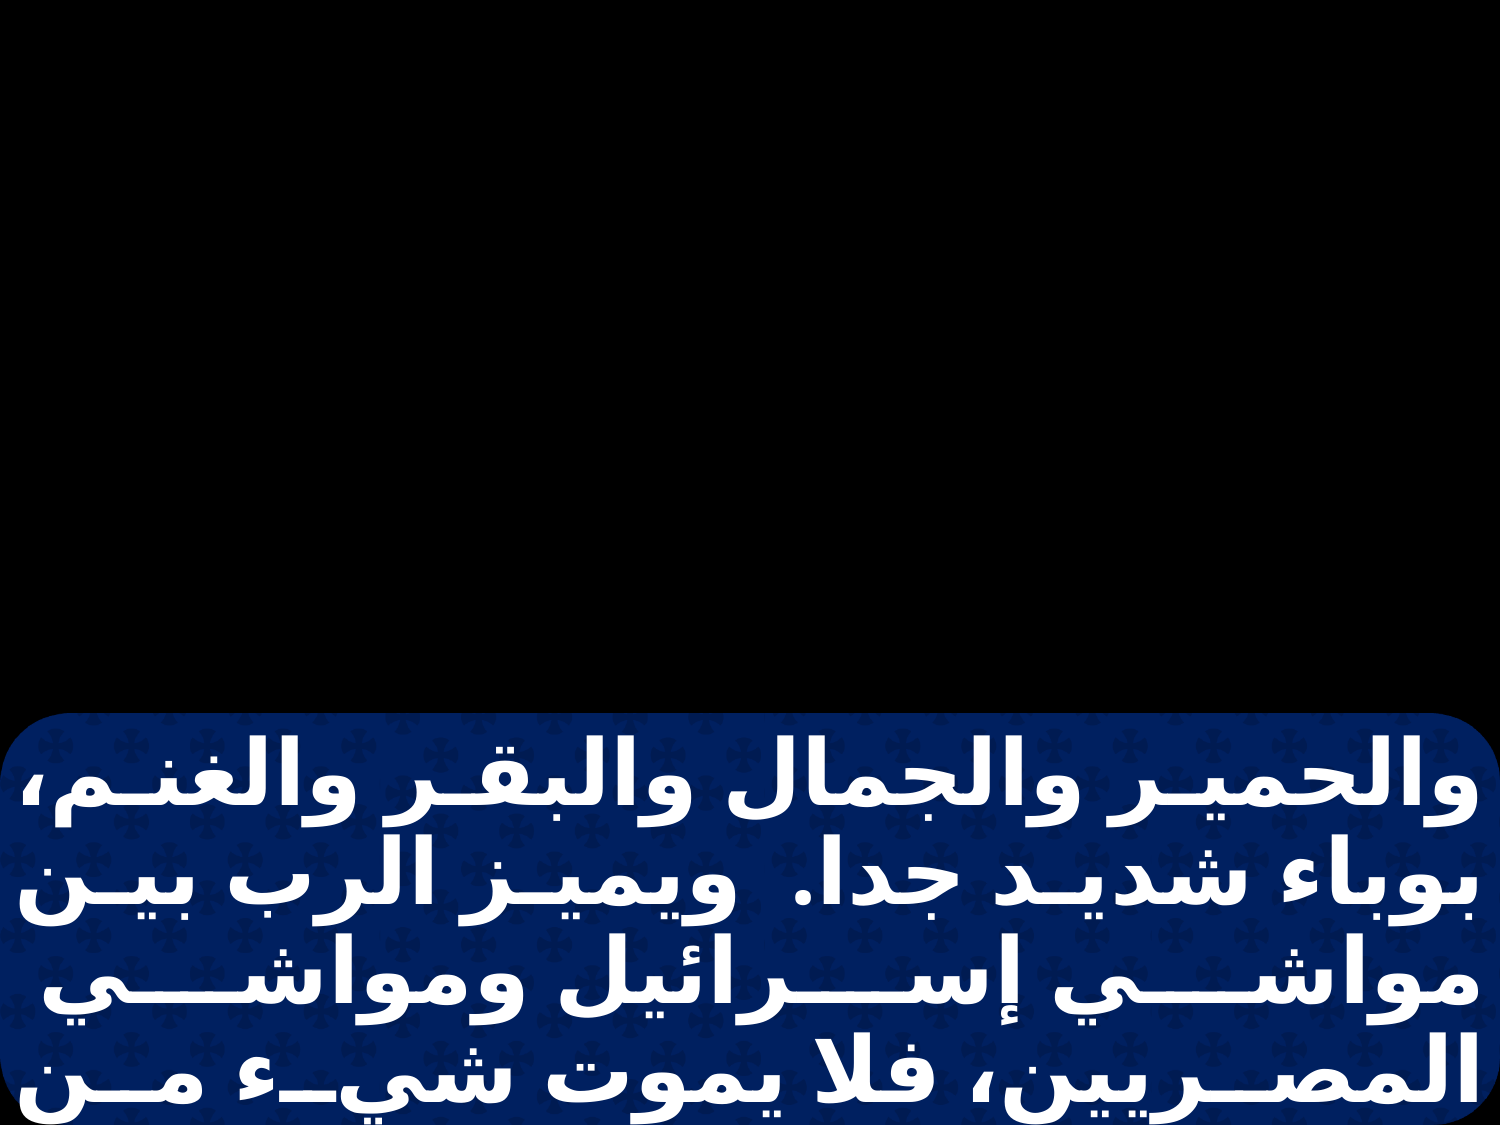

والحمير والجمال والبقر والغنم، بوباء شديد جدا.  ويميز الرب بين مواشي إسرائيل ومواشي  المصريين، فلا يموت شيء من جميع ما نسب لبني  إسرائيل. وضرب الرب لذلك موعدا قائلا: غدا